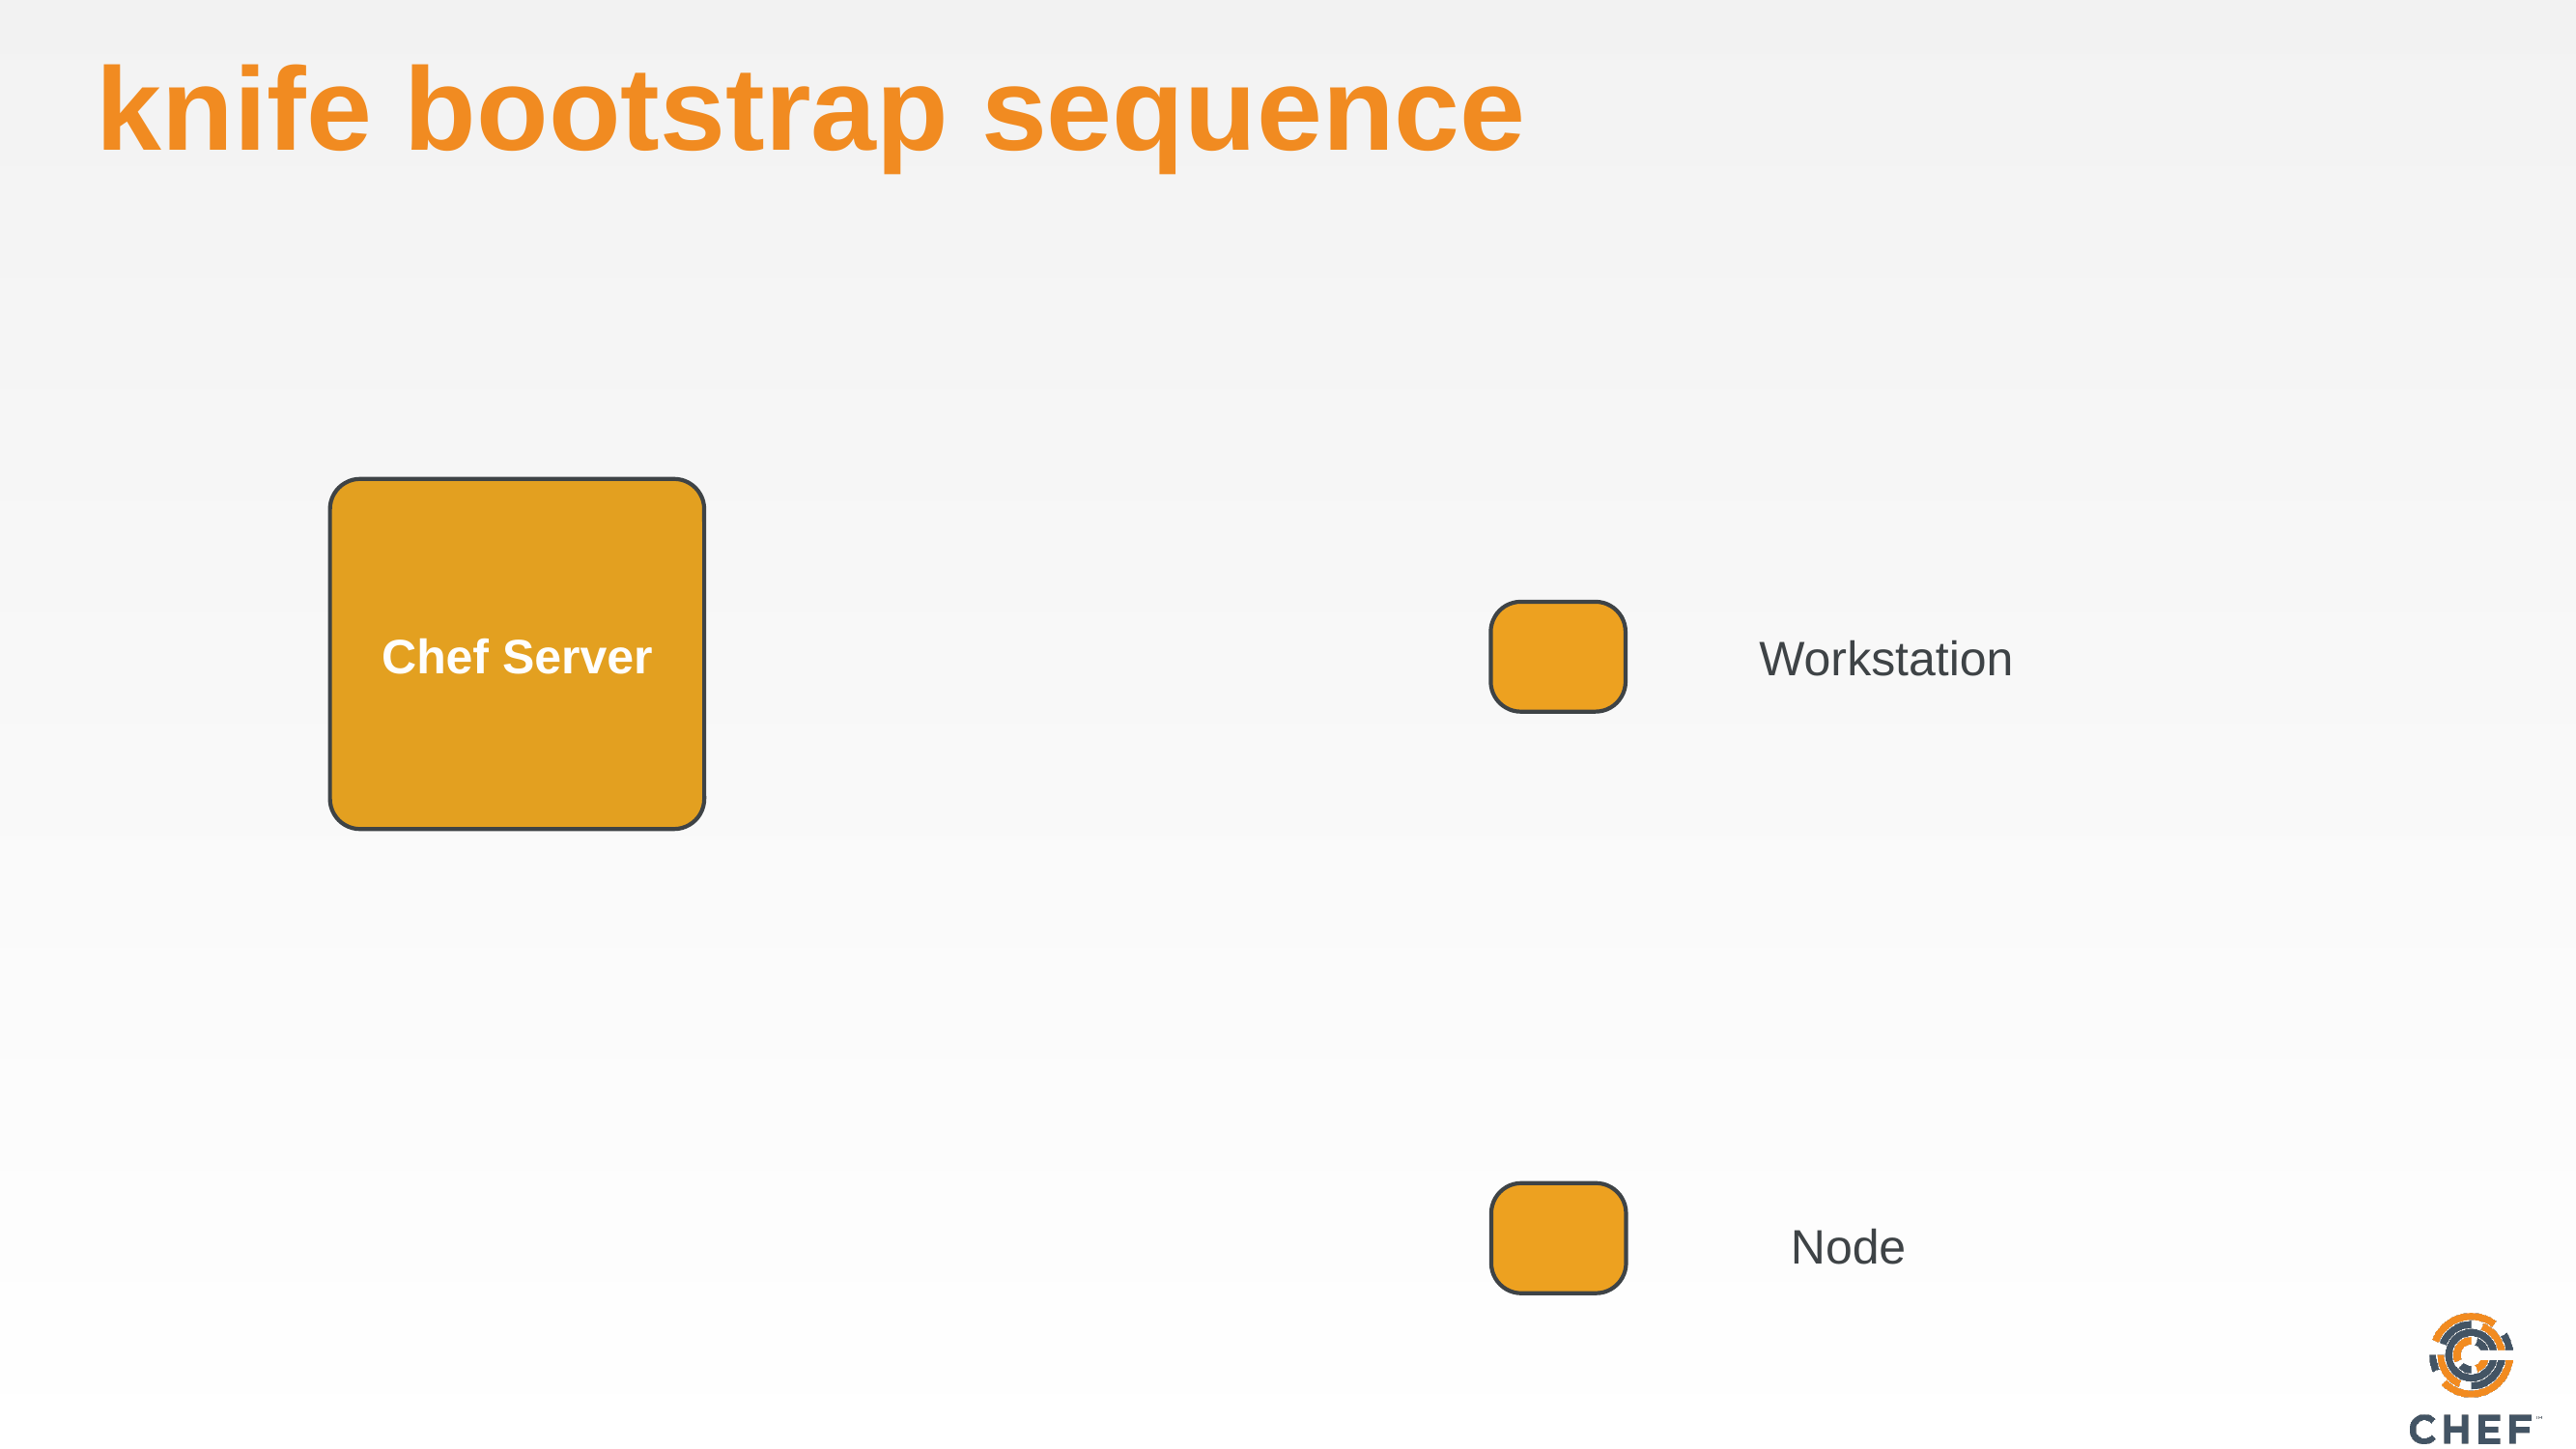

# knife bootstrap sequence
Chef Server

Workstation

Node